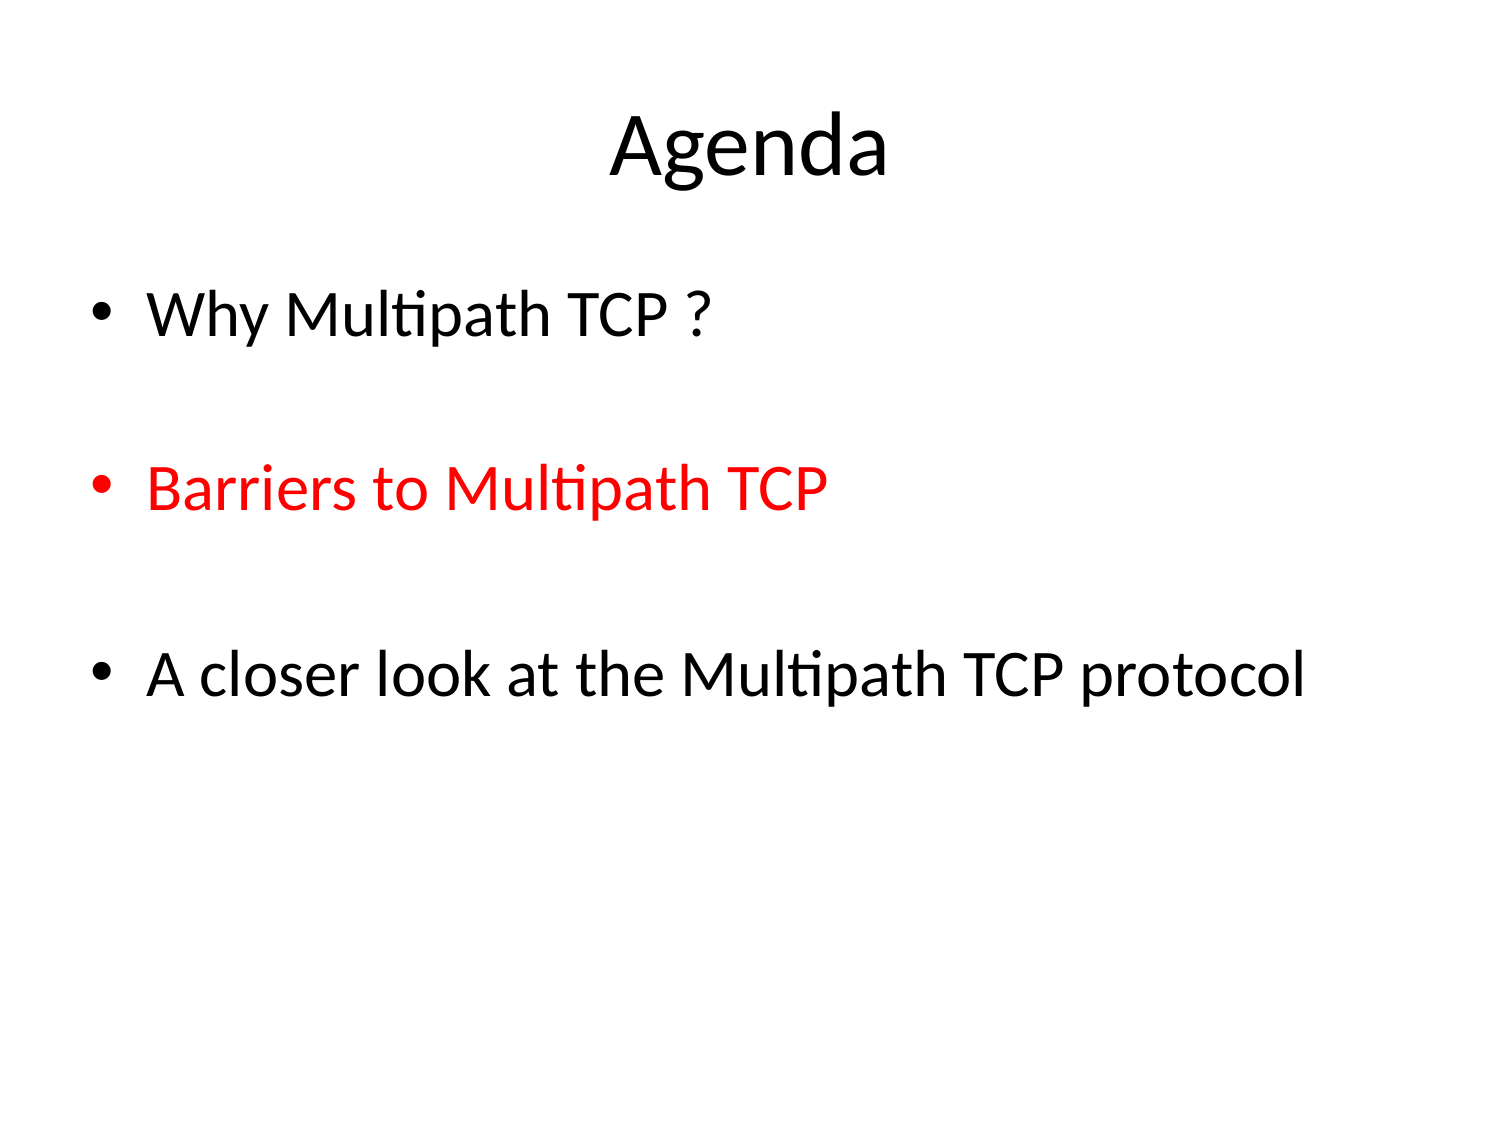

# Agenda
Why Multipath TCP ?
Barriers to Multipath TCP

A closer look at the Multipath TCP protocol